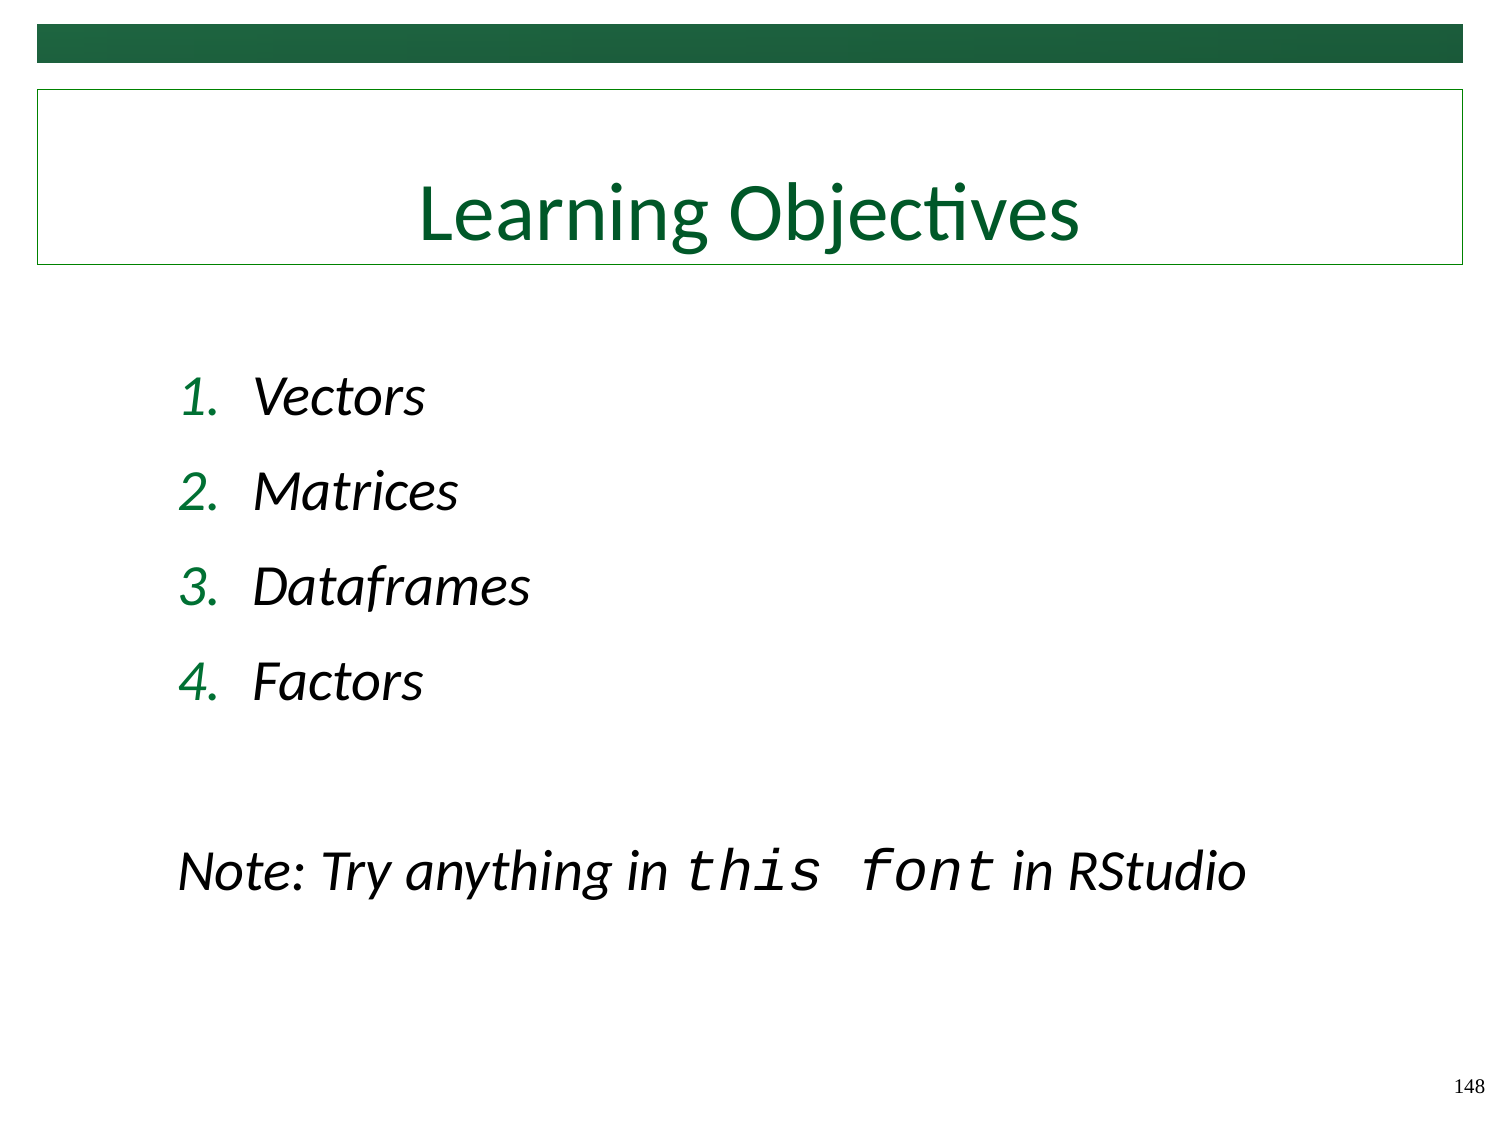

# Learning Objectives
Vectors
Matrices
Dataframes
Factors

Note: Try anything in this font in RStudio

148